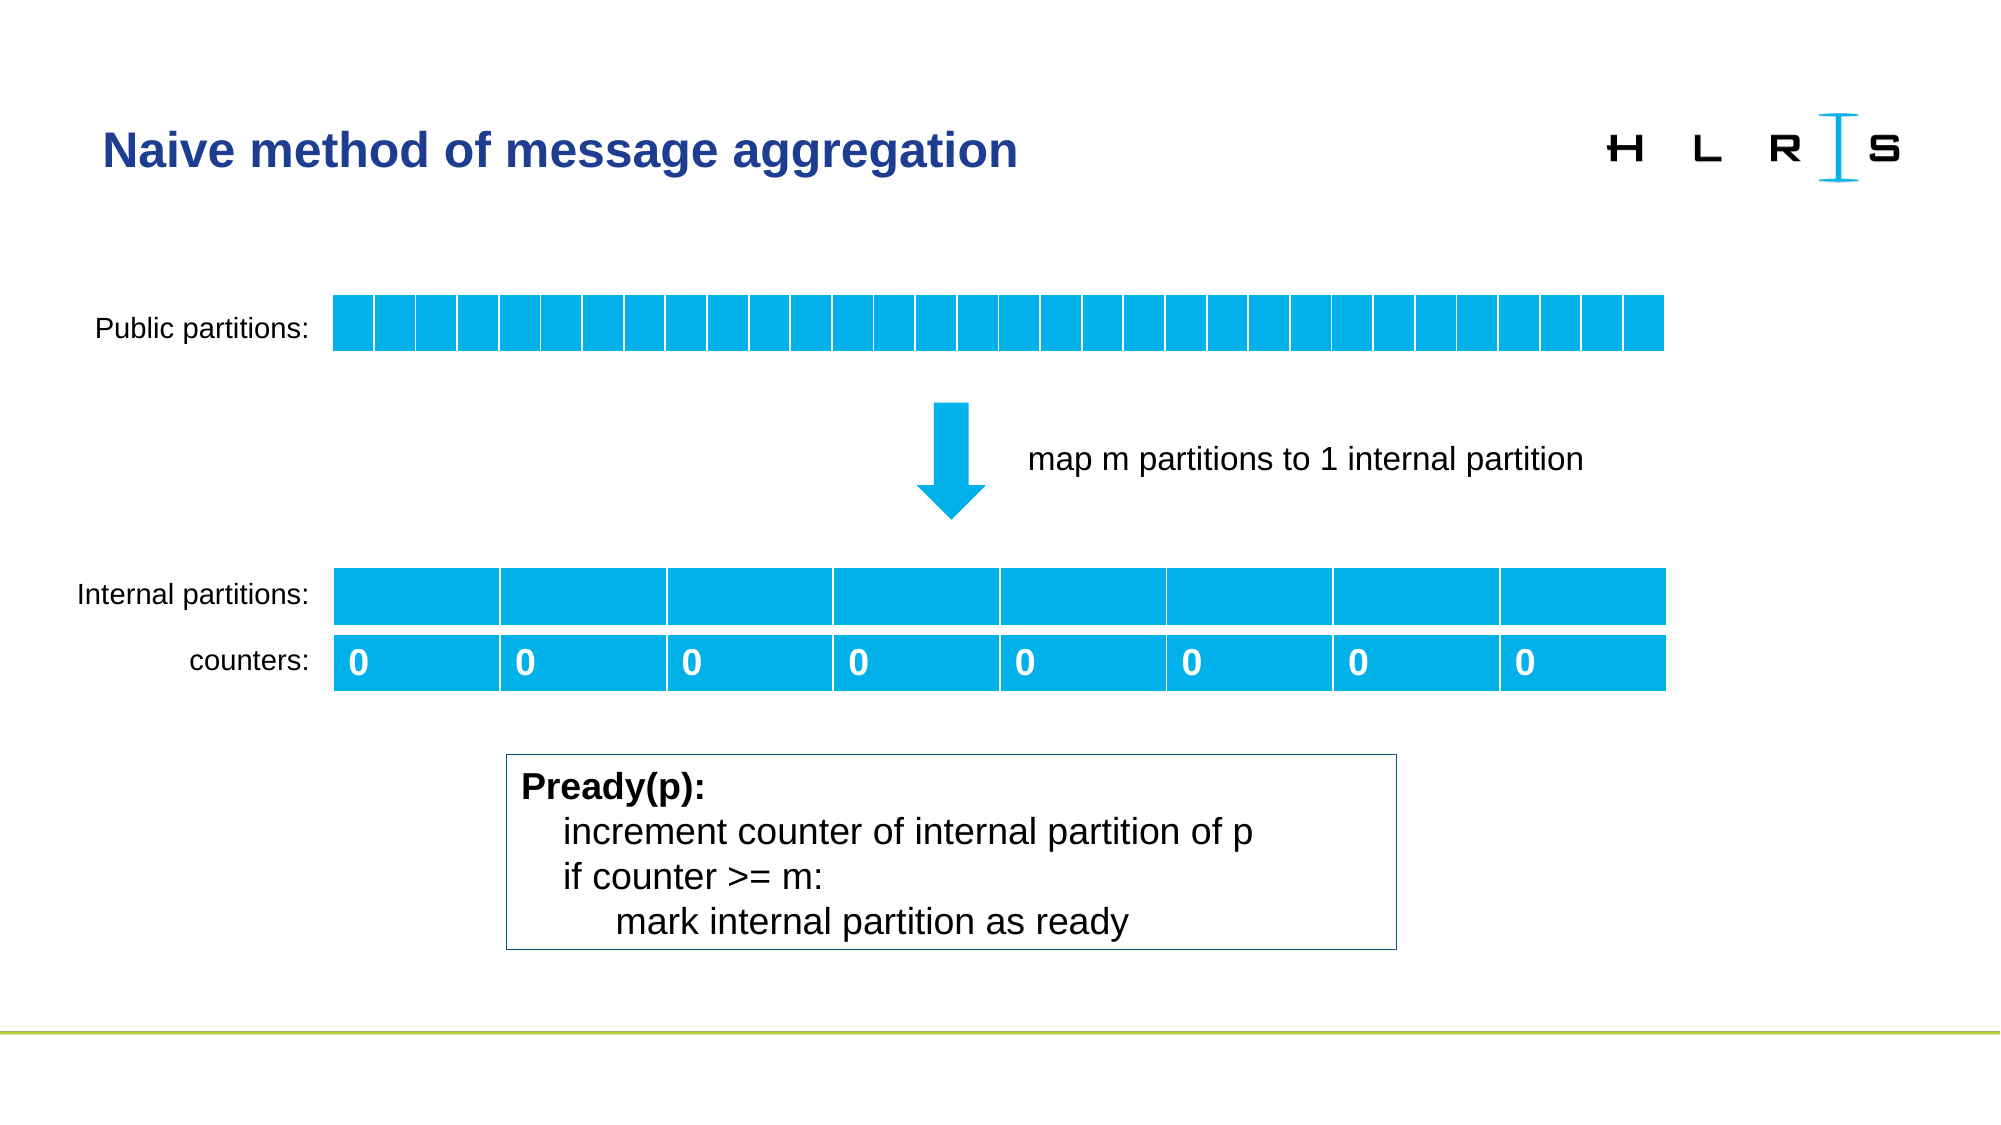

Naive method of message aggregation
|  |  |  |  |  |  |  |  |  |  |  |  |  |  |  |  |  |  |  |  |  |  |  |  |  |  |  |  |  |  |  |  |
| --- | --- | --- | --- | --- | --- | --- | --- | --- | --- | --- | --- | --- | --- | --- | --- | --- | --- | --- | --- | --- | --- | --- | --- | --- | --- | --- | --- | --- | --- | --- | --- |
Public partitions:

map m partitions to 1 internal partition
Internal partitions:
|  |  |  |  |  |  |  |  |
| --- | --- | --- | --- | --- | --- | --- | --- |
counters:
| 0 | 0 | 0 | 0 | 0 | 0 | 0 | 0 |
| --- | --- | --- | --- | --- | --- | --- | --- |
Pready(p):
    increment counter of internal partition of p
    if counter >= m:
         mark internal partition as ready